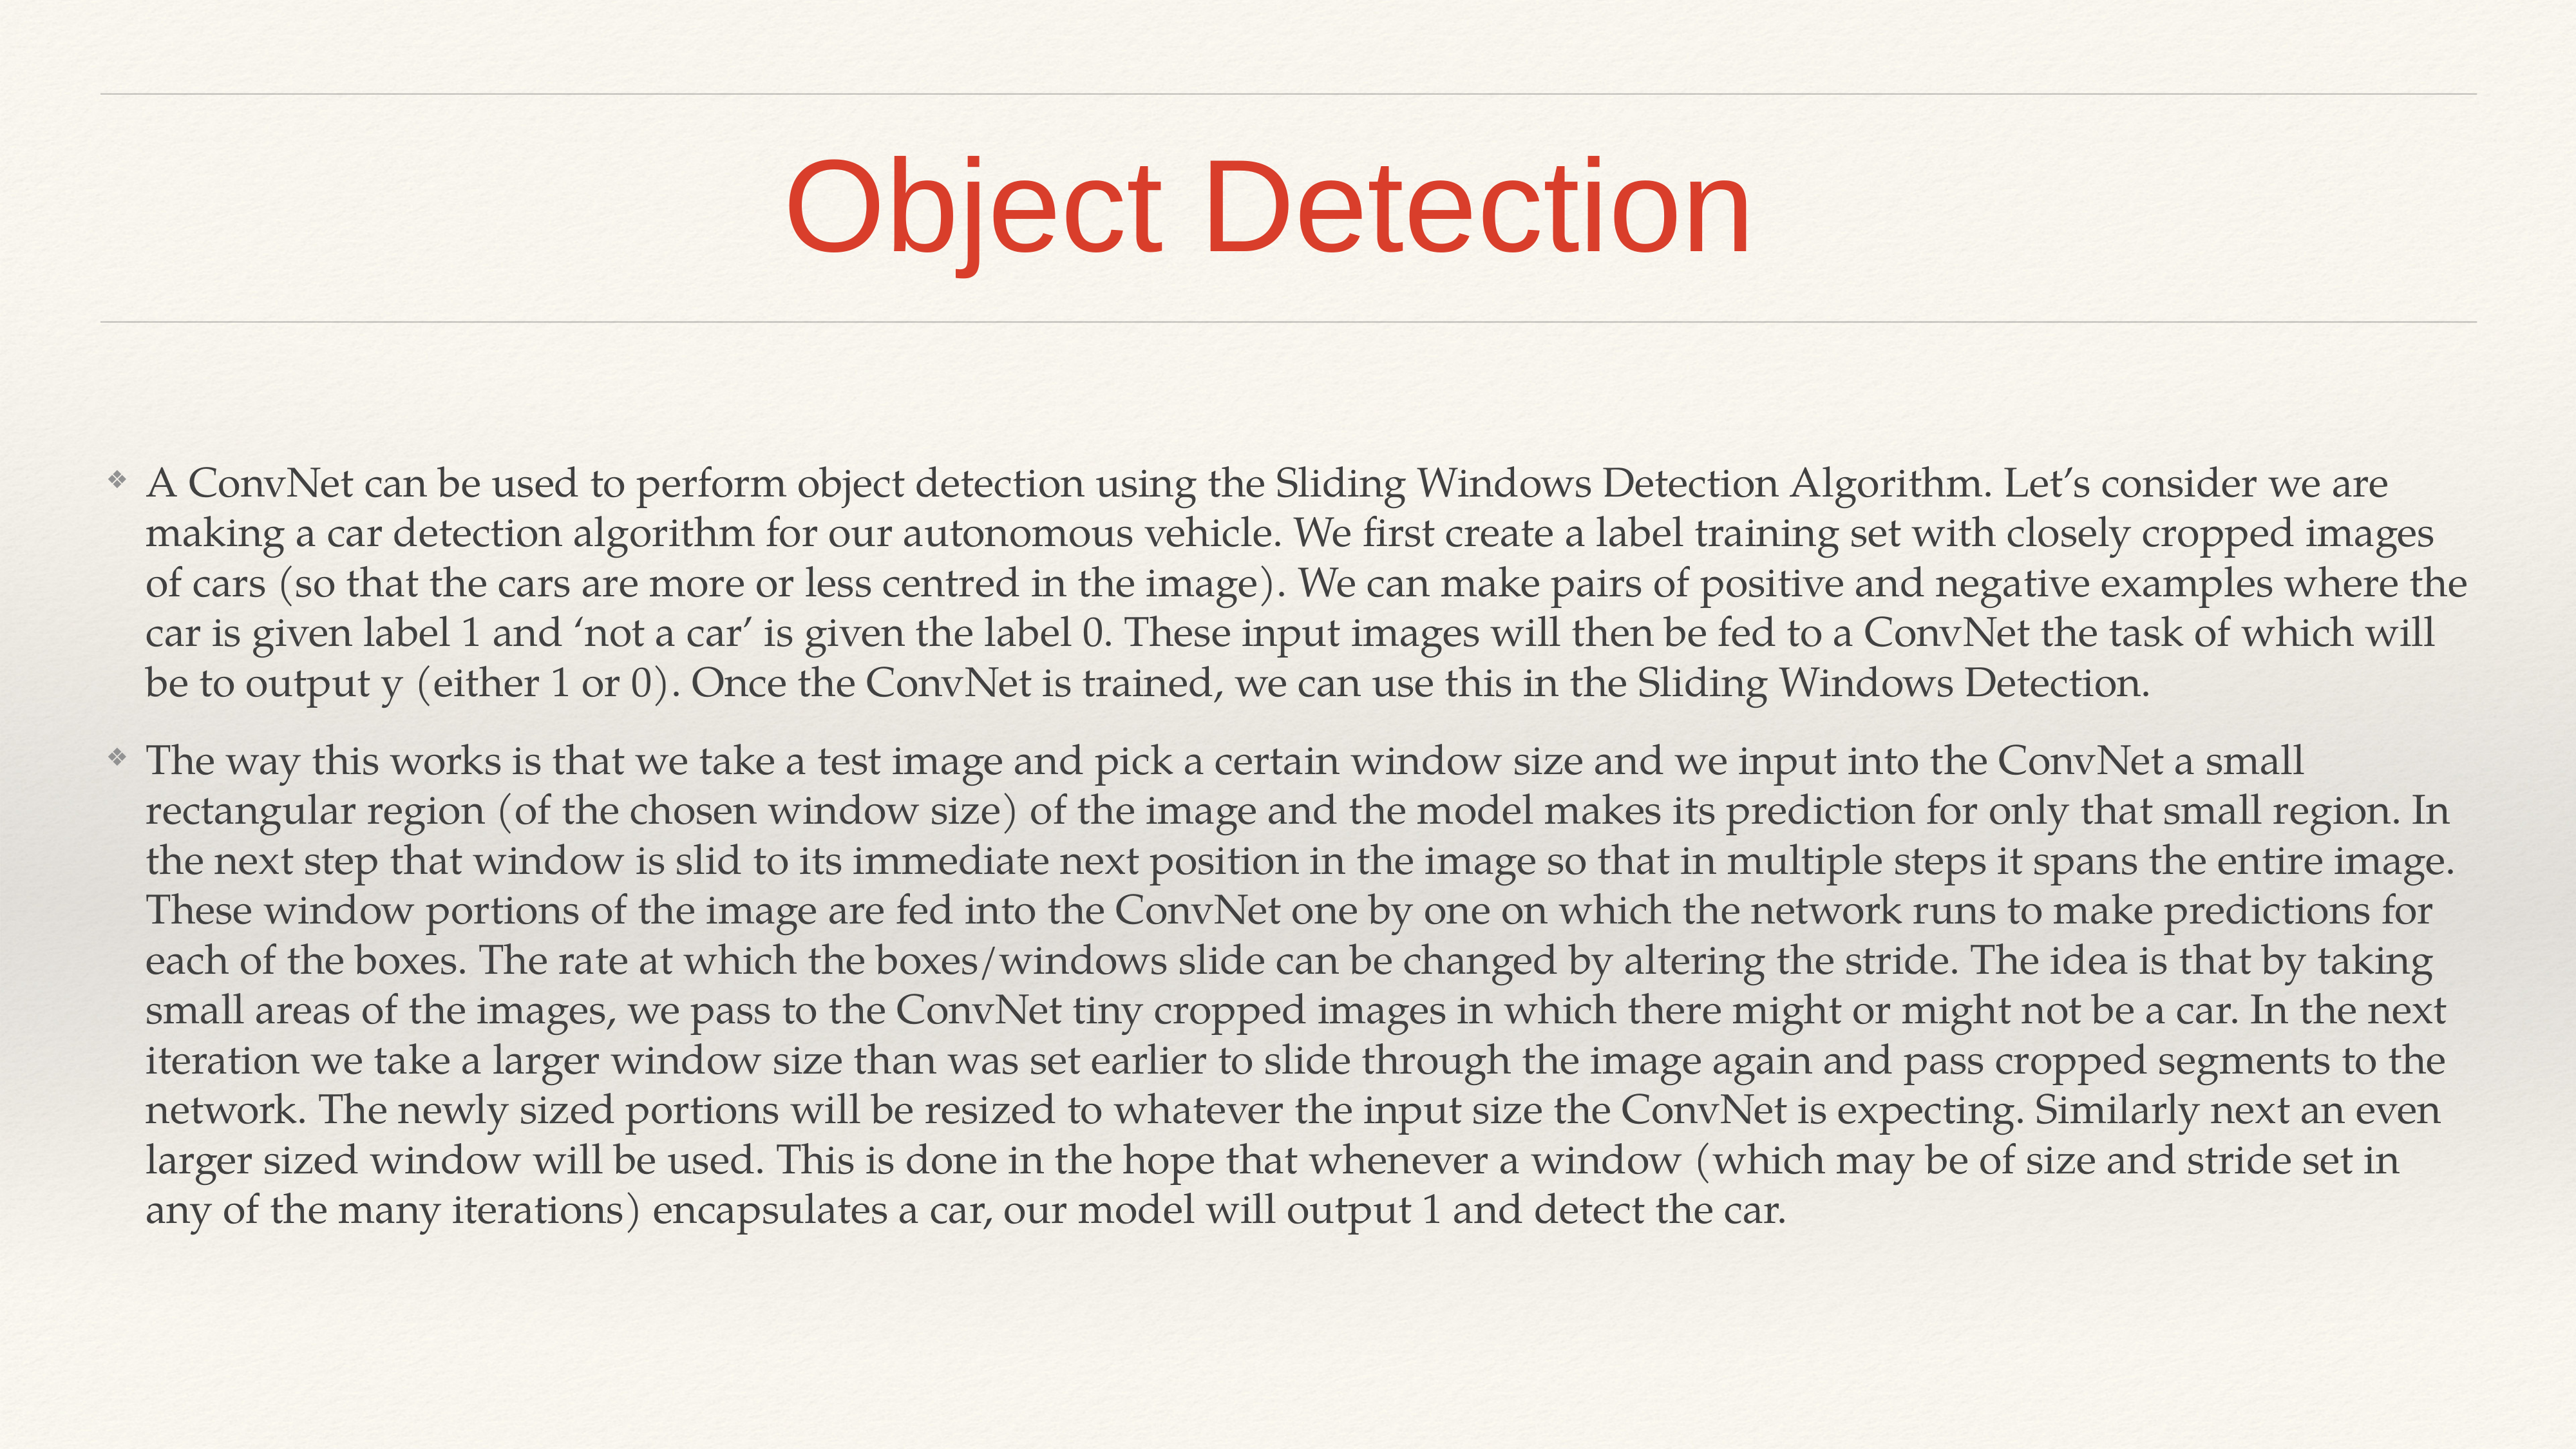

# Object Detection
A ConvNet can be used to perform object detection using the Sliding Windows Detection Algorithm. Let’s consider we are making a car detection algorithm for our autonomous vehicle. We first create a label training set with closely cropped images of cars (so that the cars are more or less centred in the image). We can make pairs of positive and negative examples where the car is given label 1 and ‘not a car’ is given the label 0. These input images will then be fed to a ConvNet the task of which will be to output y (either 1 or 0). Once the ConvNet is trained, we can use this in the Sliding Windows Detection.
The way this works is that we take a test image and pick a certain window size and we input into the ConvNet a small rectangular region (of the chosen window size) of the image and the model makes its prediction for only that small region. In the next step that window is slid to its immediate next position in the image so that in multiple steps it spans the entire image. These window portions of the image are fed into the ConvNet one by one on which the network runs to make predictions for each of the boxes. The rate at which the boxes/windows slide can be changed by altering the stride. The idea is that by taking small areas of the images, we pass to the ConvNet tiny cropped images in which there might or might not be a car. In the next iteration we take a larger window size than was set earlier to slide through the image again and pass cropped segments to the network. The newly sized portions will be resized to whatever the input size the ConvNet is expecting. Similarly next an even larger sized window will be used. This is done in the hope that whenever a window (which may be of size and stride set in any of the many iterations) encapsulates a car, our model will output 1 and detect the car.